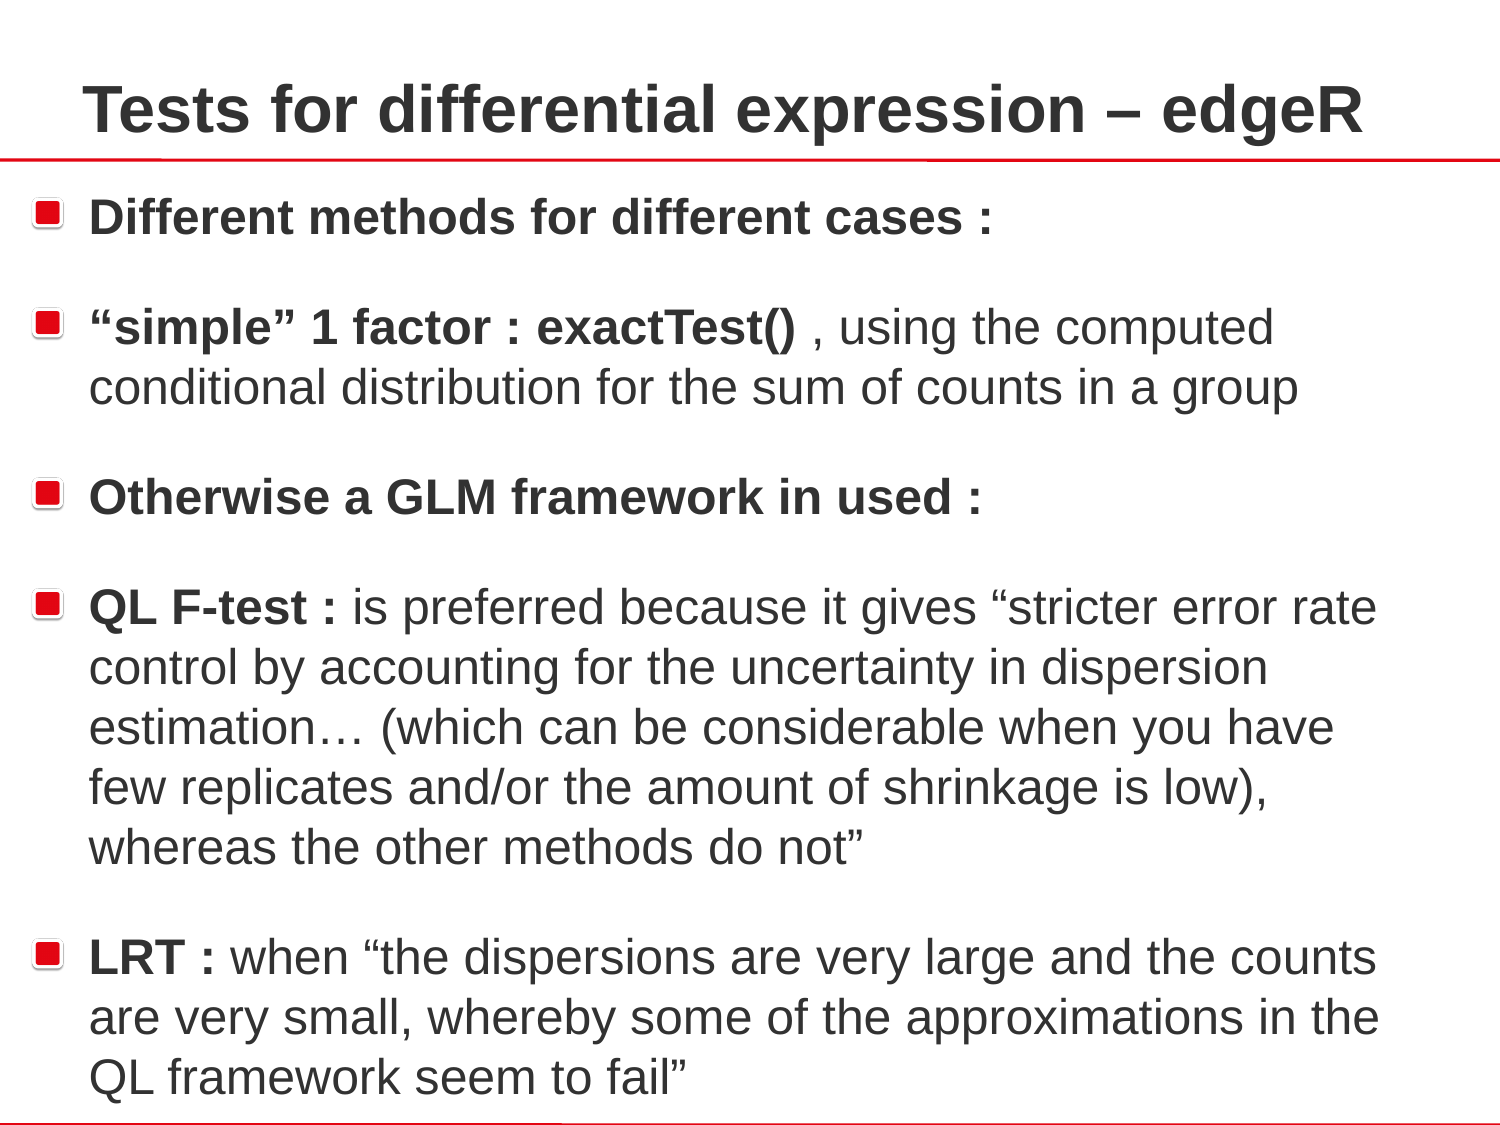

Tests for differential expression – edgeR
Different methods for different cases :
“simple” 1 factor : exactTest() , using the computed conditional distribution for the sum of counts in a group
Otherwise a GLM framework in used :
QL F-test : is preferred because it gives “stricter error rate control by accounting for the uncertainty in dispersion estimation… (which can be considerable when you have few replicates and/or the amount of shrinkage is low), whereas the other methods do not”
LRT : when “the dispersions are very large and the counts are very small, whereby some of the approximations in the QL framework seem to fail”